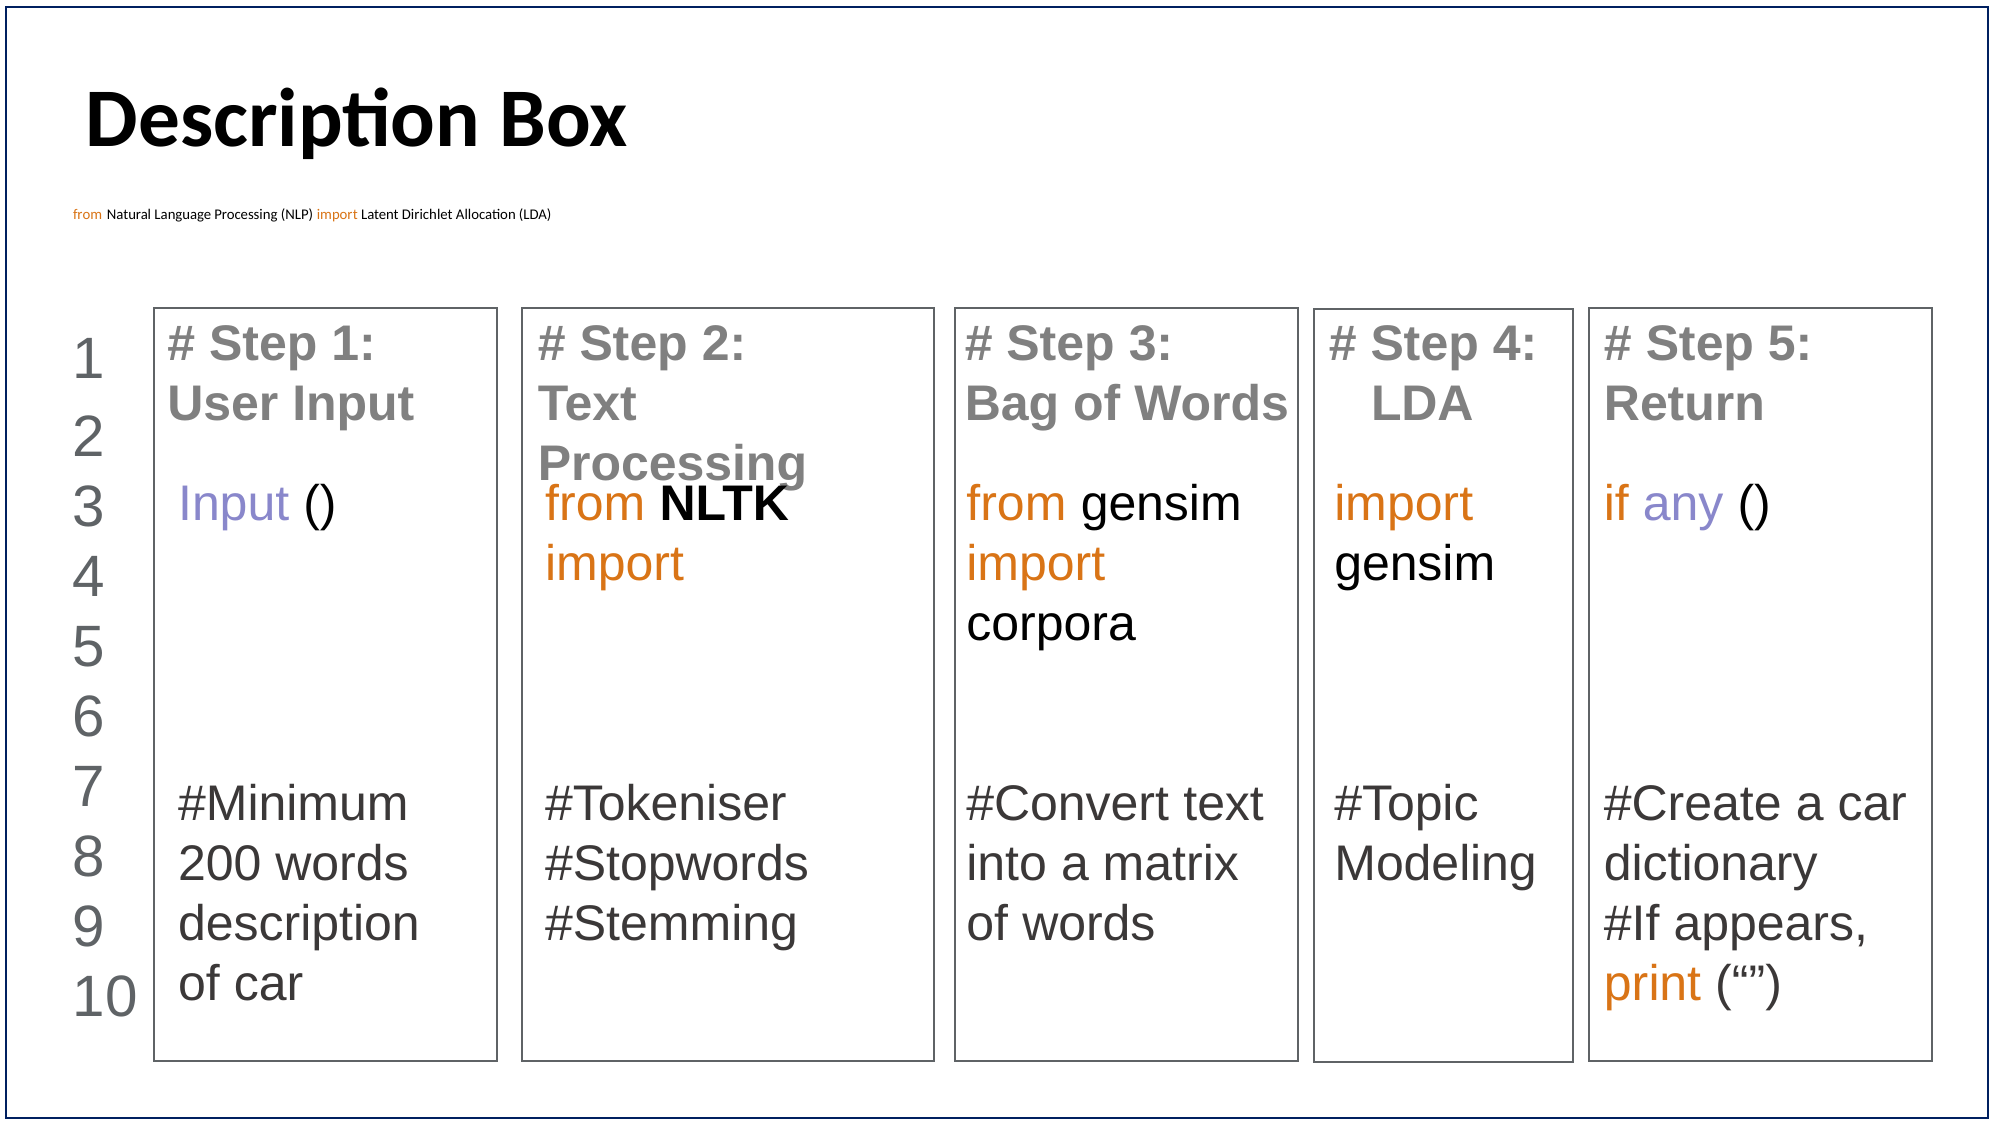

Description Box
# from Natural Language Processing (NLP) import Latent Dirichlet Allocation (LDA)
# Step 1: User Input
# Step 3:
Bag of Words
# Step 4:    LDA
# Step 5:    Return
# Step 2:
Text Processing
1
2
3
4
5
6
7
8
9
10

from NLTK import

#Tokeniser
#Stopwords
#Stemming
from gensim import corpora

#Convert text into a matrix of words
import gensim

#Topic Modeling
if any ()

#Create a car dictionary
#If appears, print (“”)
Input ()

#Minimum 200 words description of car